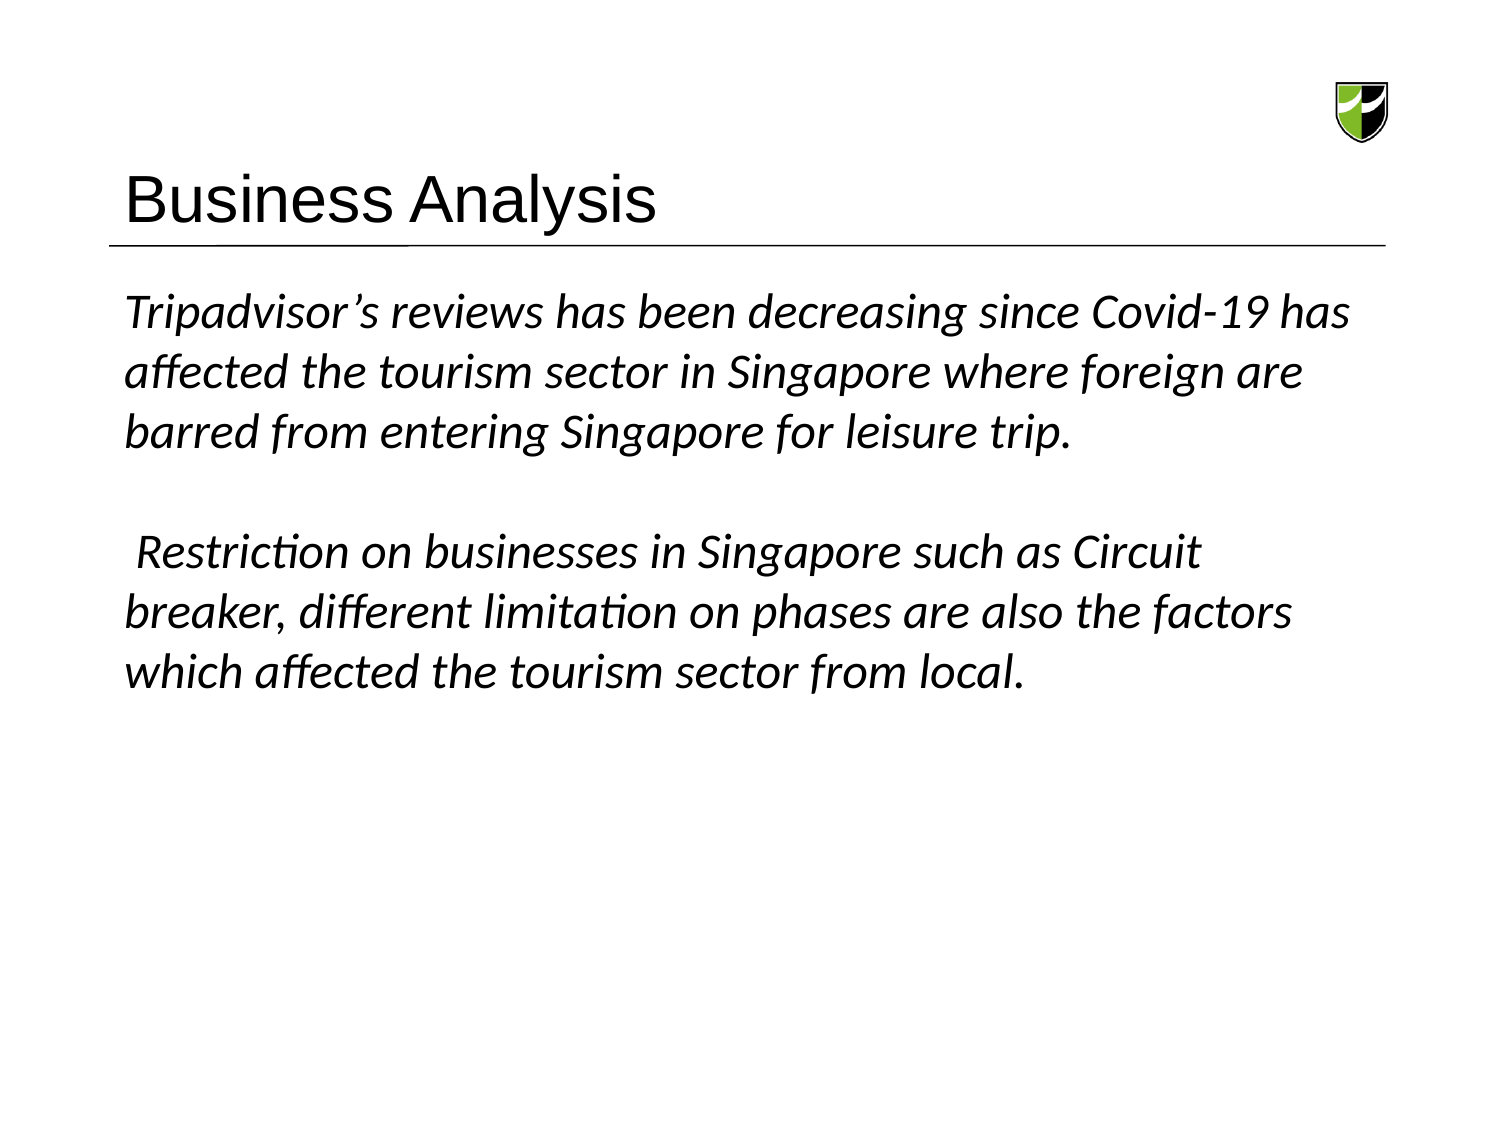

# Business Analysis
Tripadvisor’s reviews has been decreasing since Covid-19 has affected the tourism sector in Singapore where foreign are barred from entering Singapore for leisure trip.

 Restriction on businesses in Singapore such as Circuit breaker, different limitation on phases are also the factors which affected the tourism sector from local.